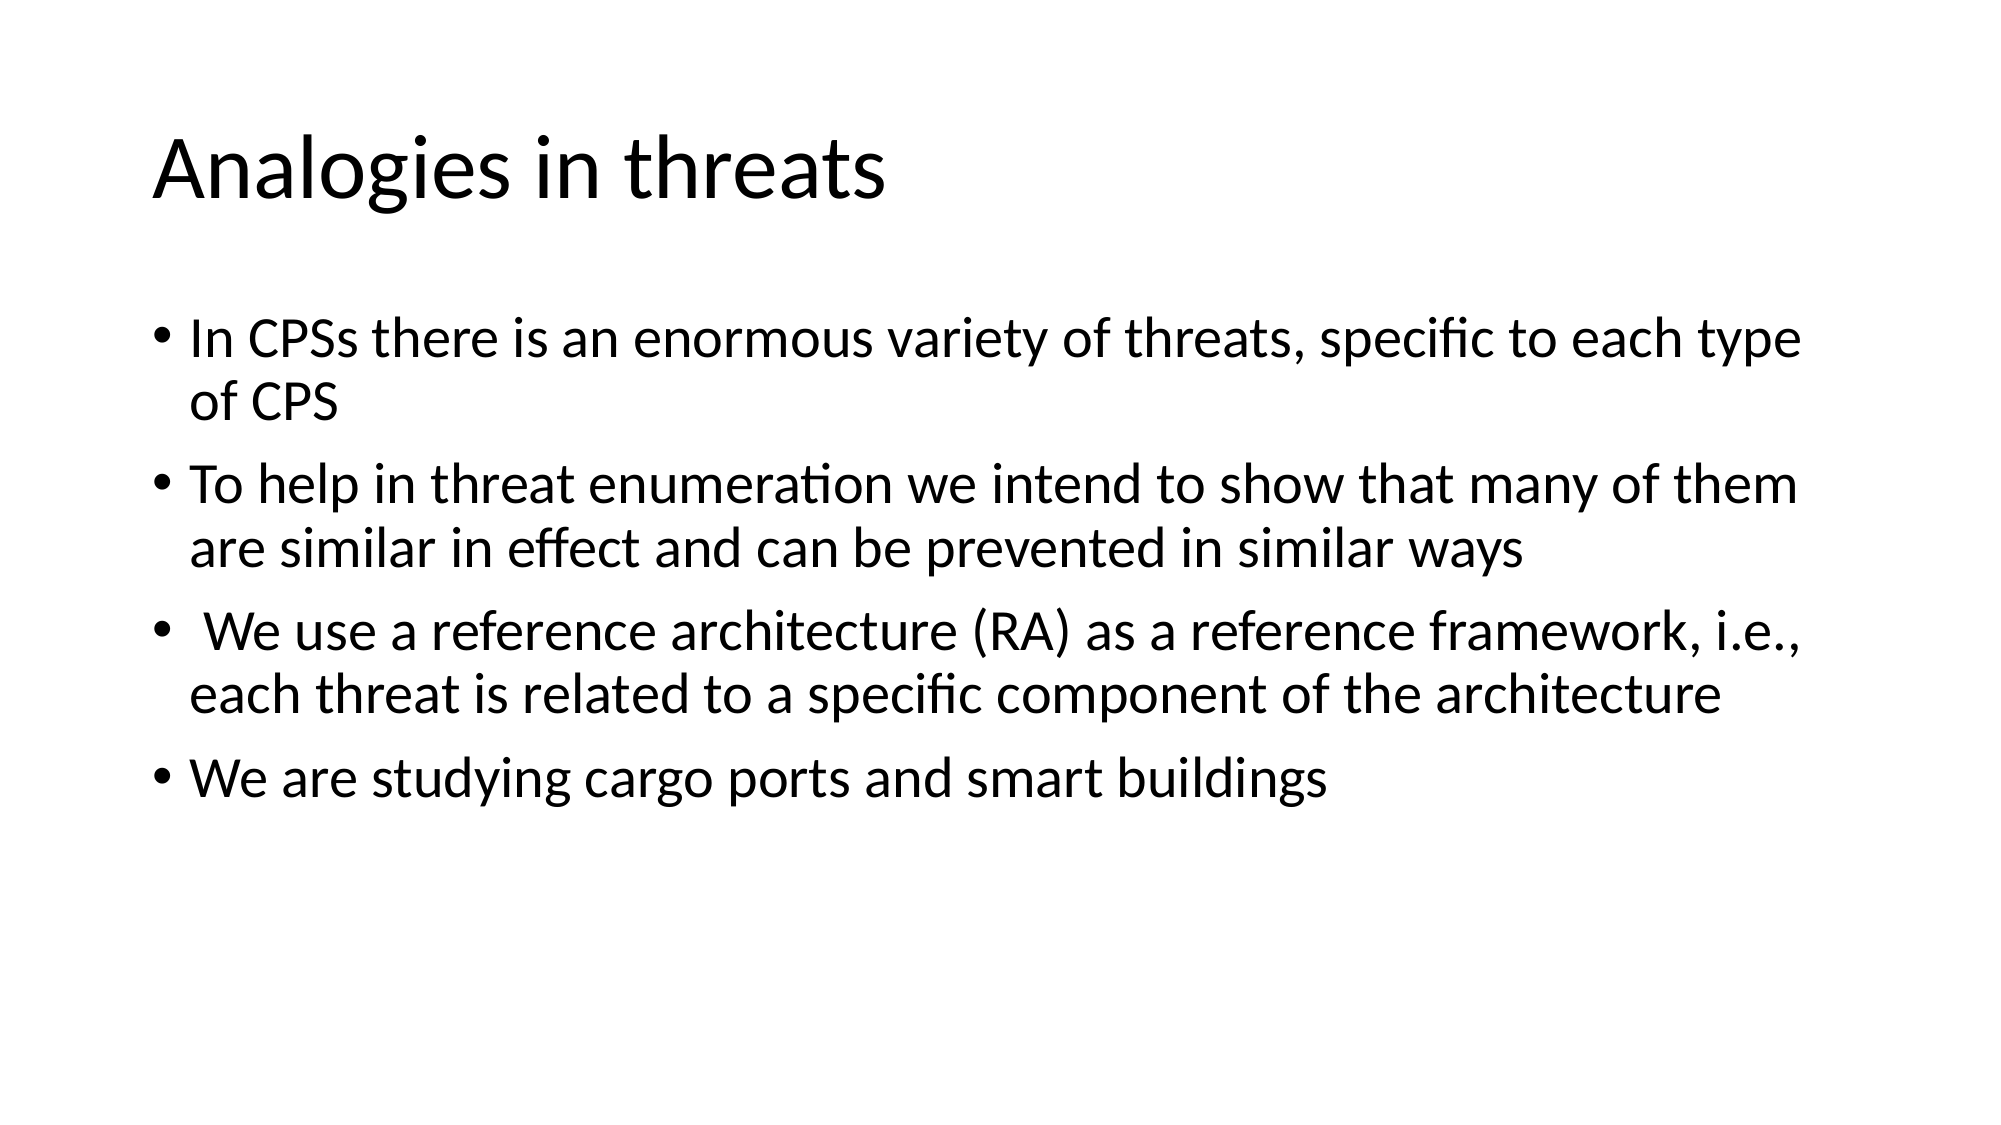

# Analogies in threats
In CPSs there is an enormous variety of threats, specific to each type of CPS
To help in threat enumeration we intend to show that many of them are similar in effect and can be prevented in similar ways
 We use a reference architecture (RA) as a reference framework, i.e., each threat is related to a specific component of the architecture
We are studying cargo ports and smart buildings